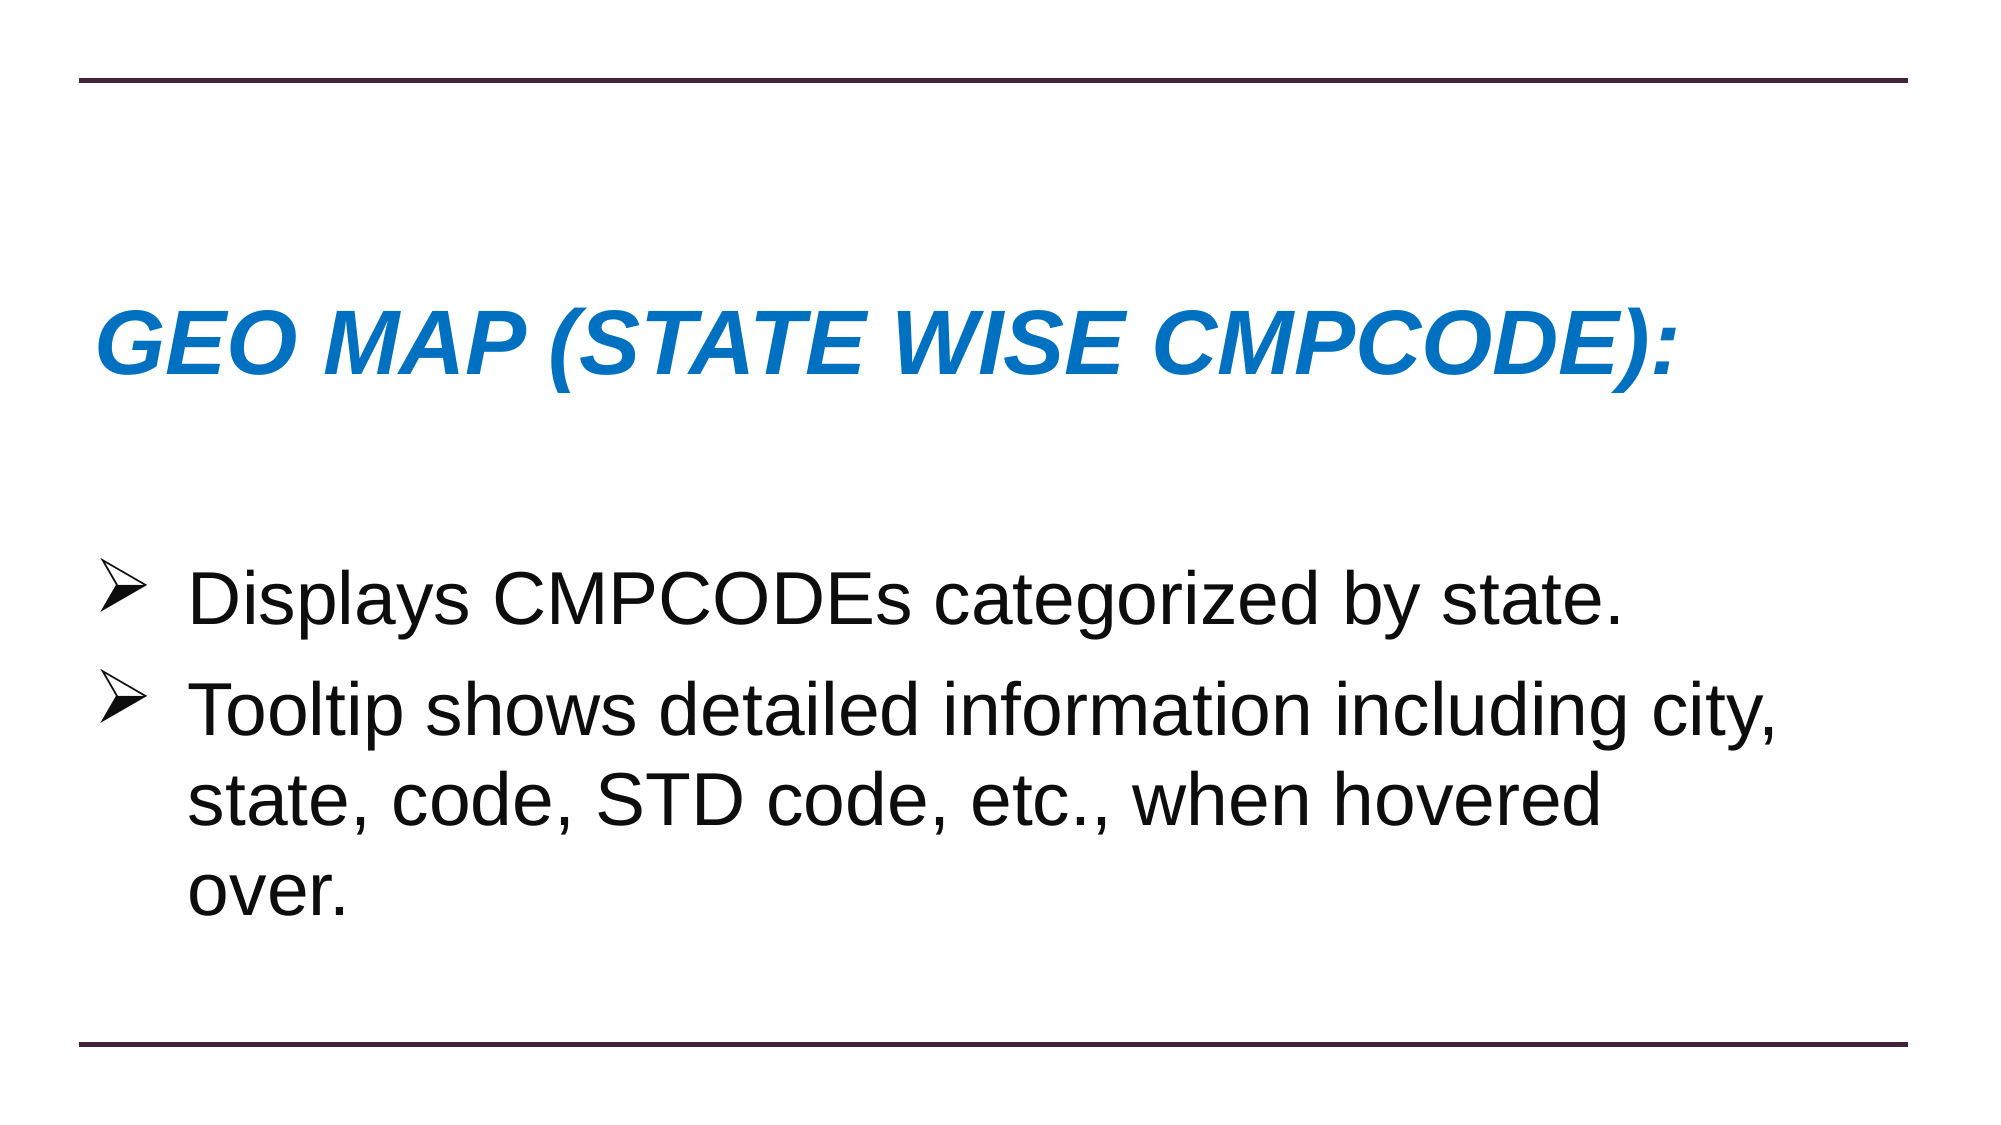

# GEO MAP (STATE WISE CMPCODE):
Displays CMPCODEs categorized by state.
Tooltip shows detailed information including city, state, code, STD code, etc., when hovered over.